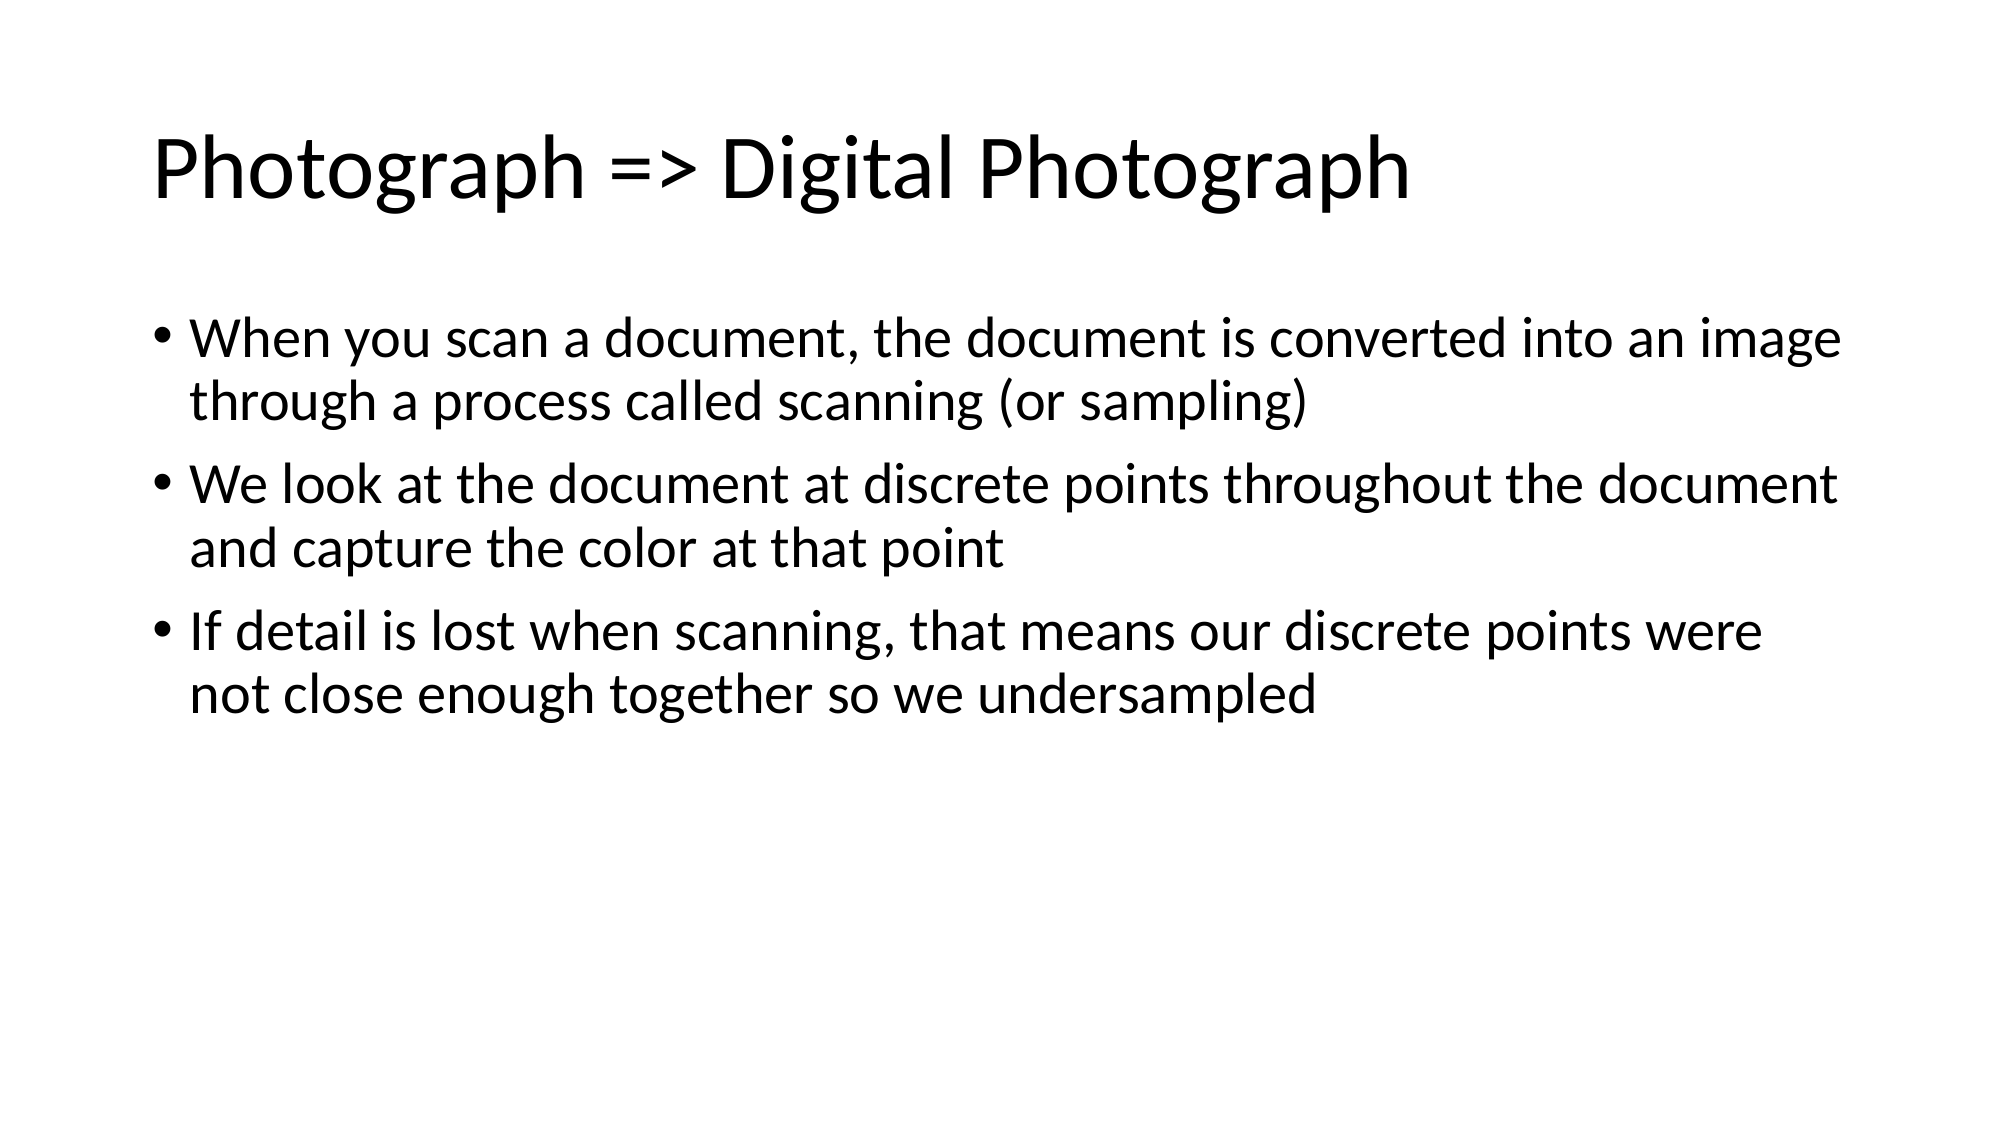

# Photograph => Digital Photograph
When you scan a document, the document is converted into an image through a process called scanning (or sampling)
We look at the document at discrete points throughout the document and capture the color at that point
If detail is lost when scanning, that means our discrete points were not close enough together so we undersampled